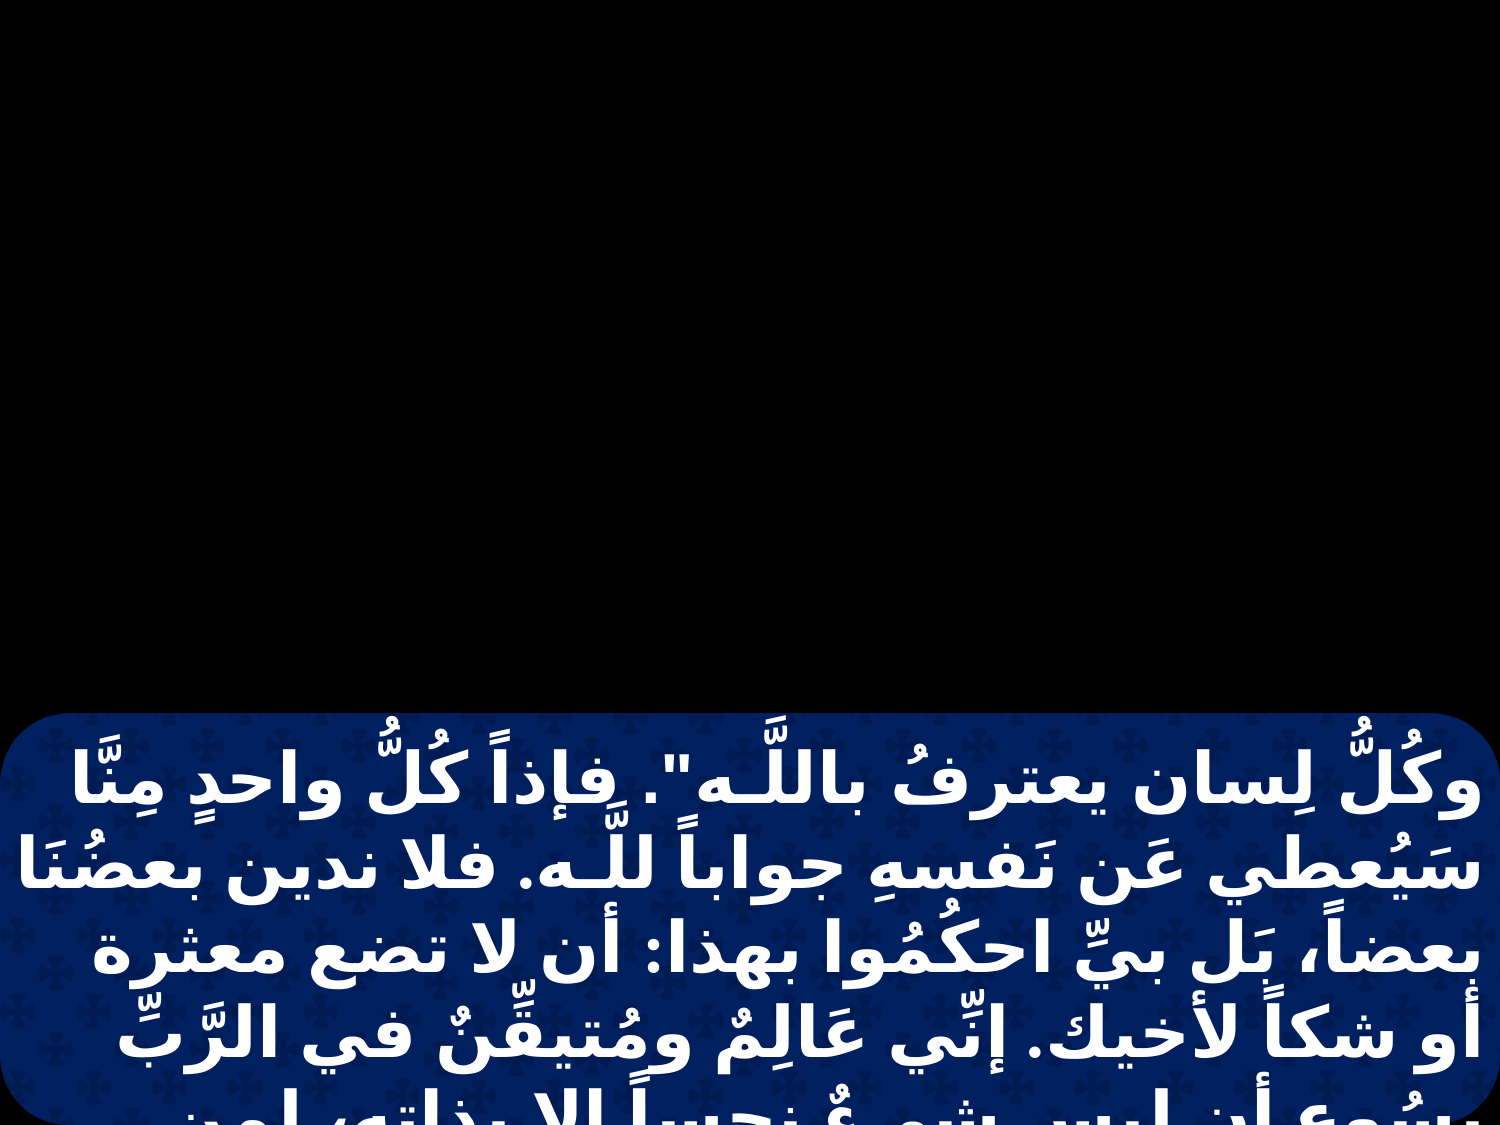

وكُلُّ لِسان يعترفُ باللَّـه". فإذاً كُلُّ واحدٍ مِنَّا سَيُعطي عَن نَفسهِ جواباً للَّـه. فلا ندين بعضُنَا بعضاً، بَل بيِّ احكُمُوا بهذا: أن لا تضع معثرة أو شكاً لأخيك. إنِّي عَالِمٌ ومُتيقِّنٌ في الرَّبِّ يسُوع أن ليس شيءٌ نجساً إلا بذاتهِ، لمن يحسبُ شيئاً نجساً، فلهُ يكون نجساً،